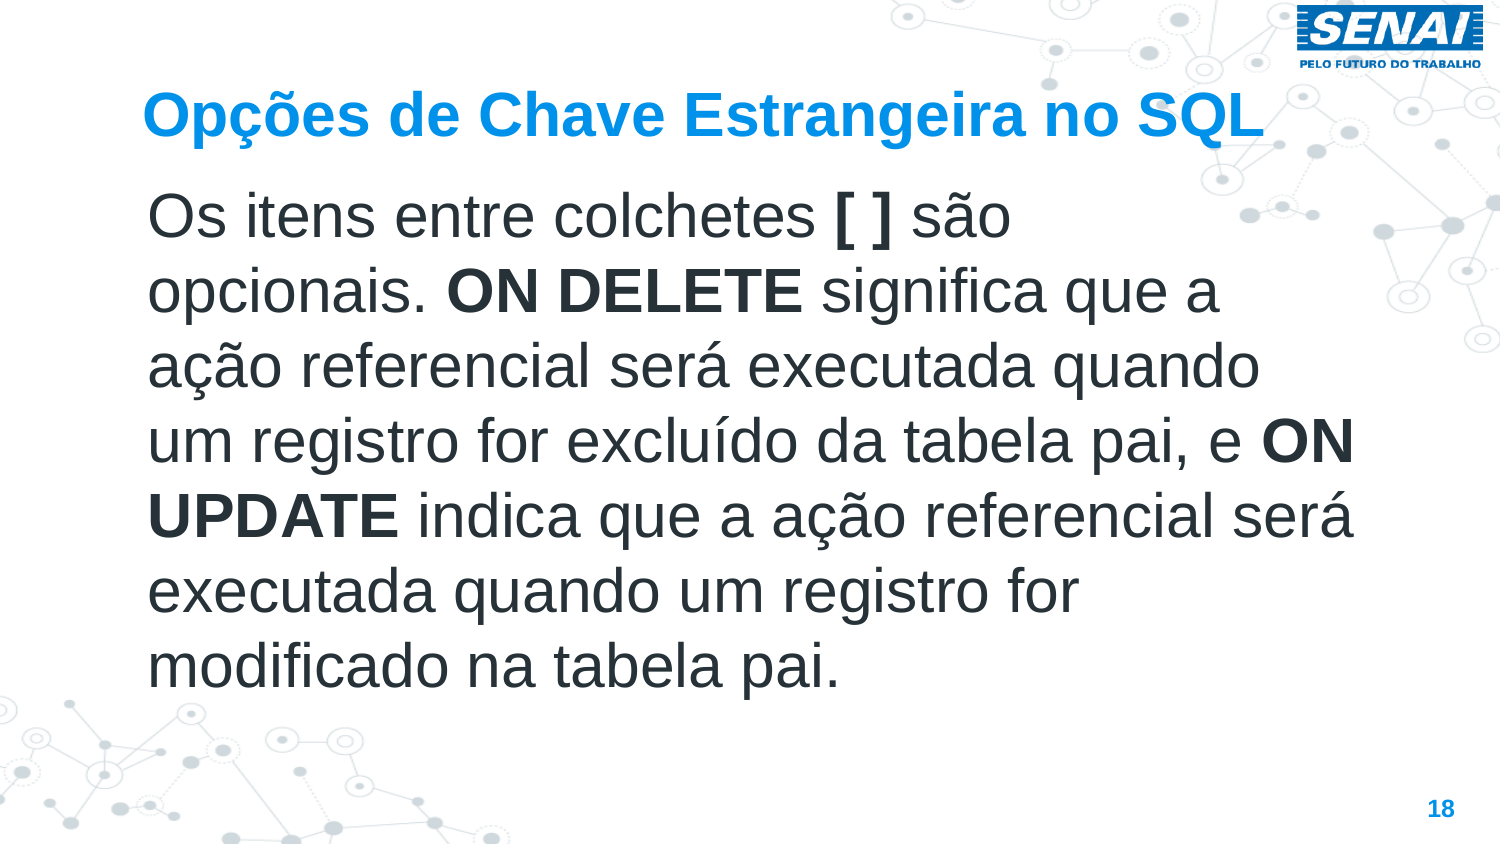

# Opções de Chave Estrangeira no SQL
Os itens entre colchetes [ ] são opcionais. ON DELETE significa que a ação referencial será executada quando um registro for excluído da tabela pai, e ON UPDATE indica que a ação referencial será executada quando um registro for modificado na tabela pai.
18